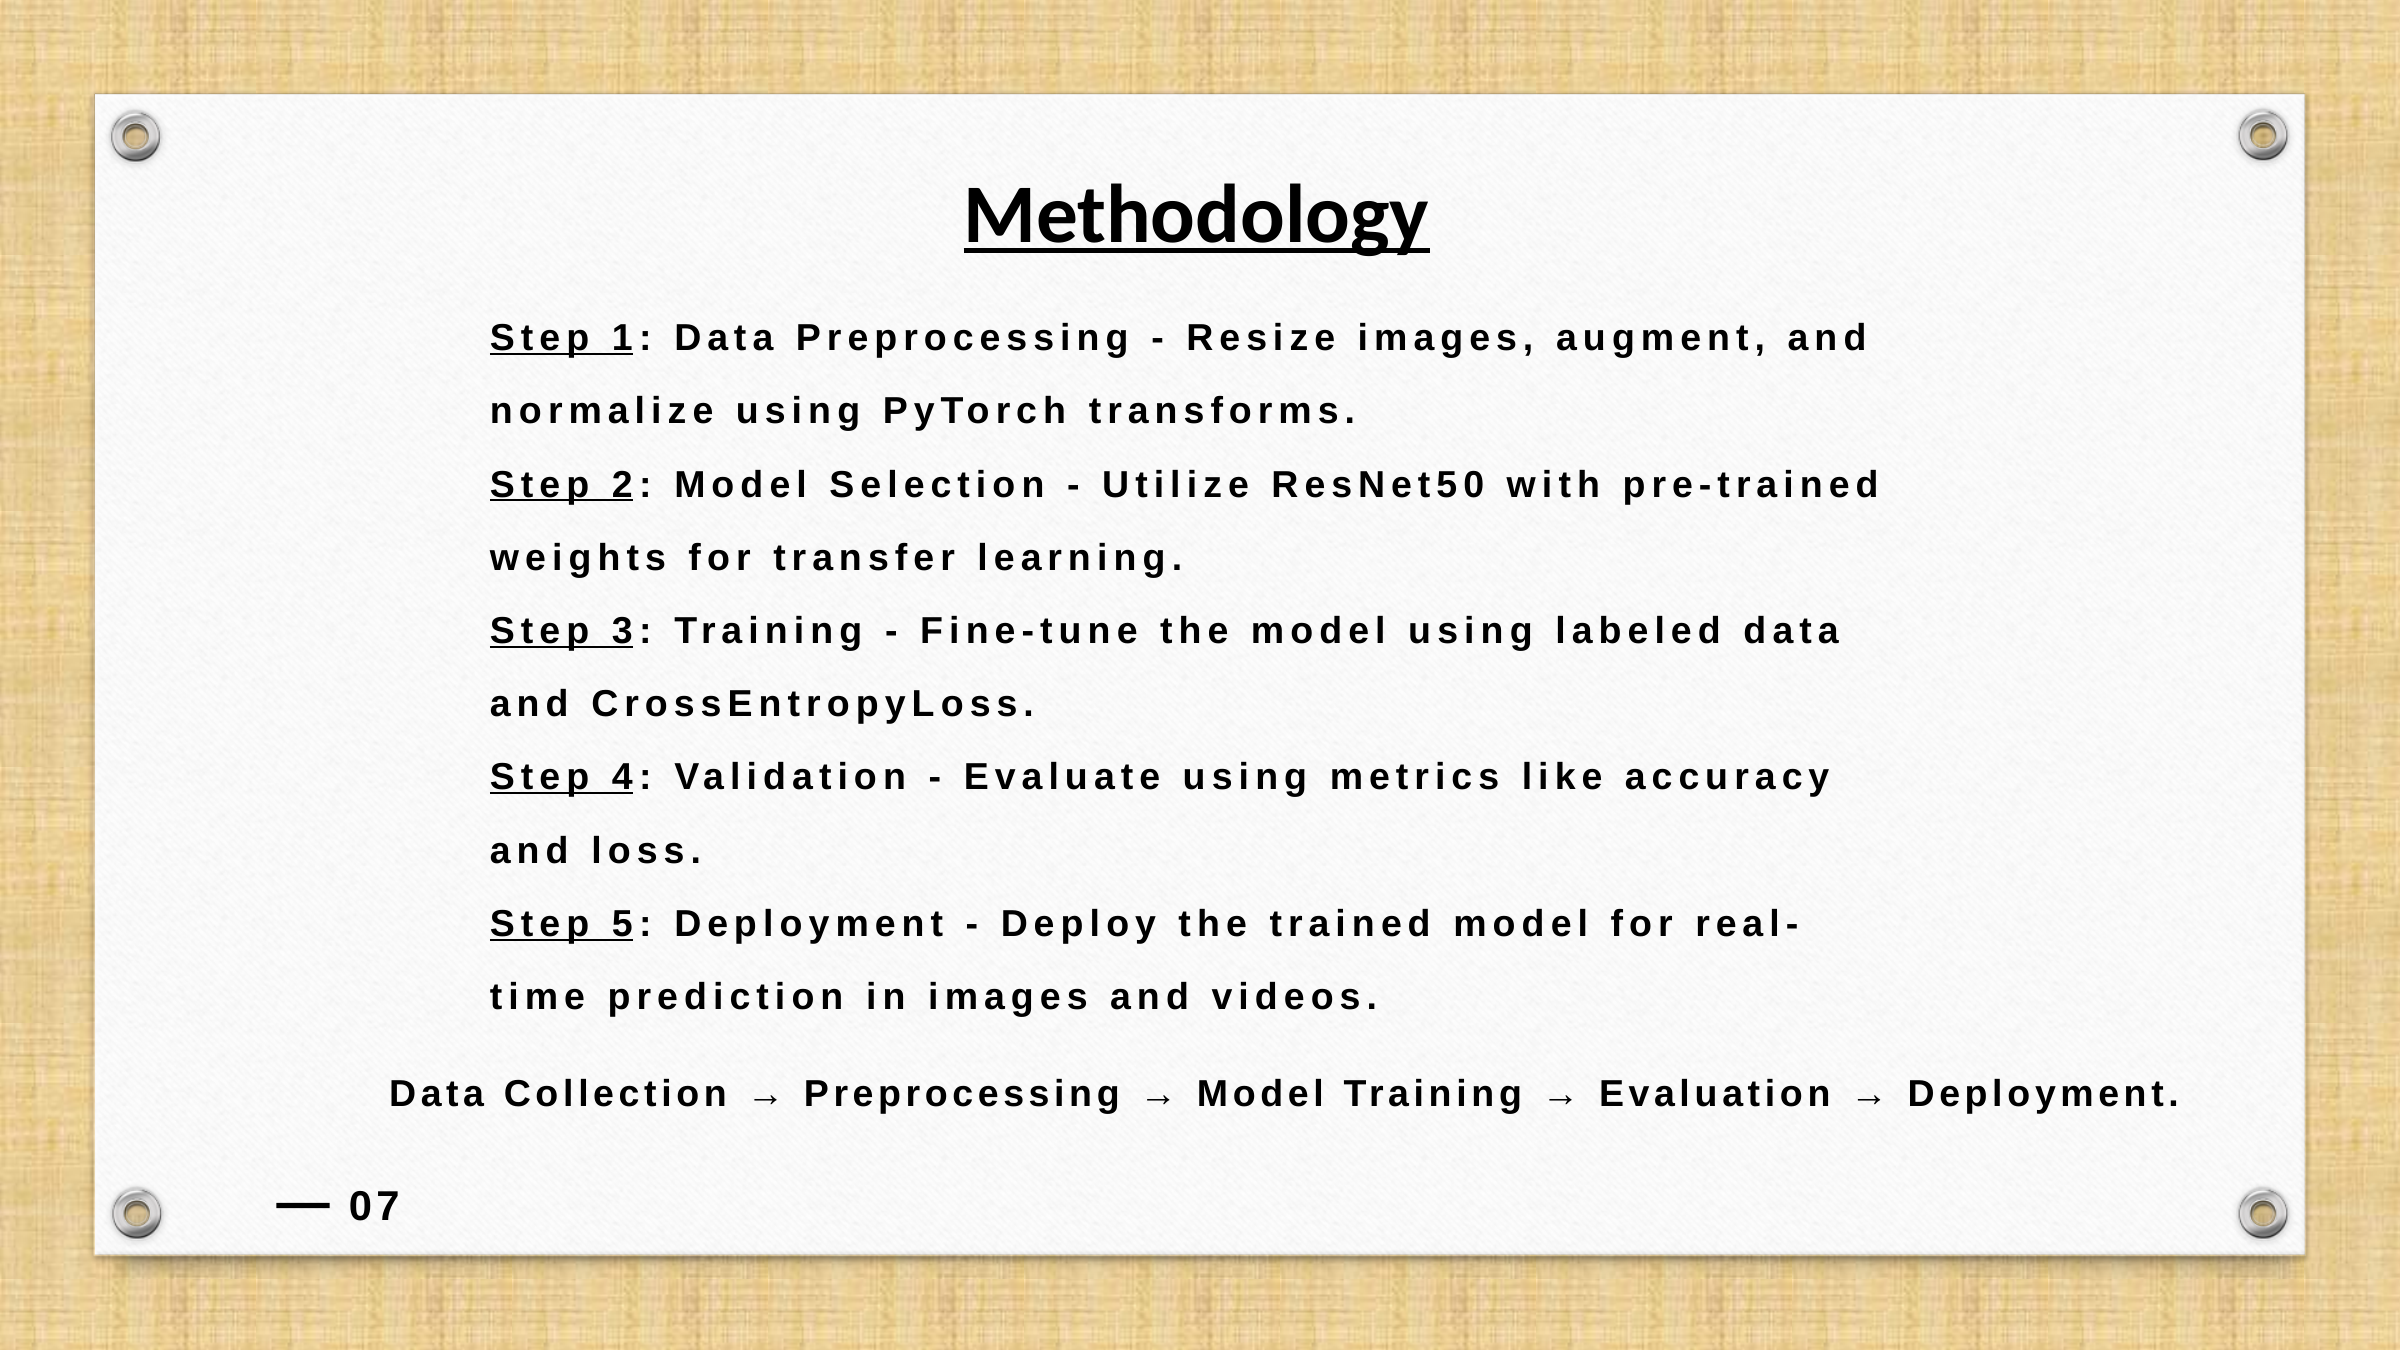

Methodology
Step 1: Data Preprocessing - Resize images, augment, and normalize using PyTorch transforms.
Step 2: Model Selection - Utilize ResNet50 with pre-trained weights for transfer learning.
Step 3: Training - Fine-tune the model using labeled data and CrossEntropyLoss.
Step 4: Validation - Evaluate using metrics like accuracy and loss.
Step 5: Deployment - Deploy the trained model for real-time prediction in images and videos.

Data Collection → Preprocessing → Model Training → Evaluation → Deployment.
07